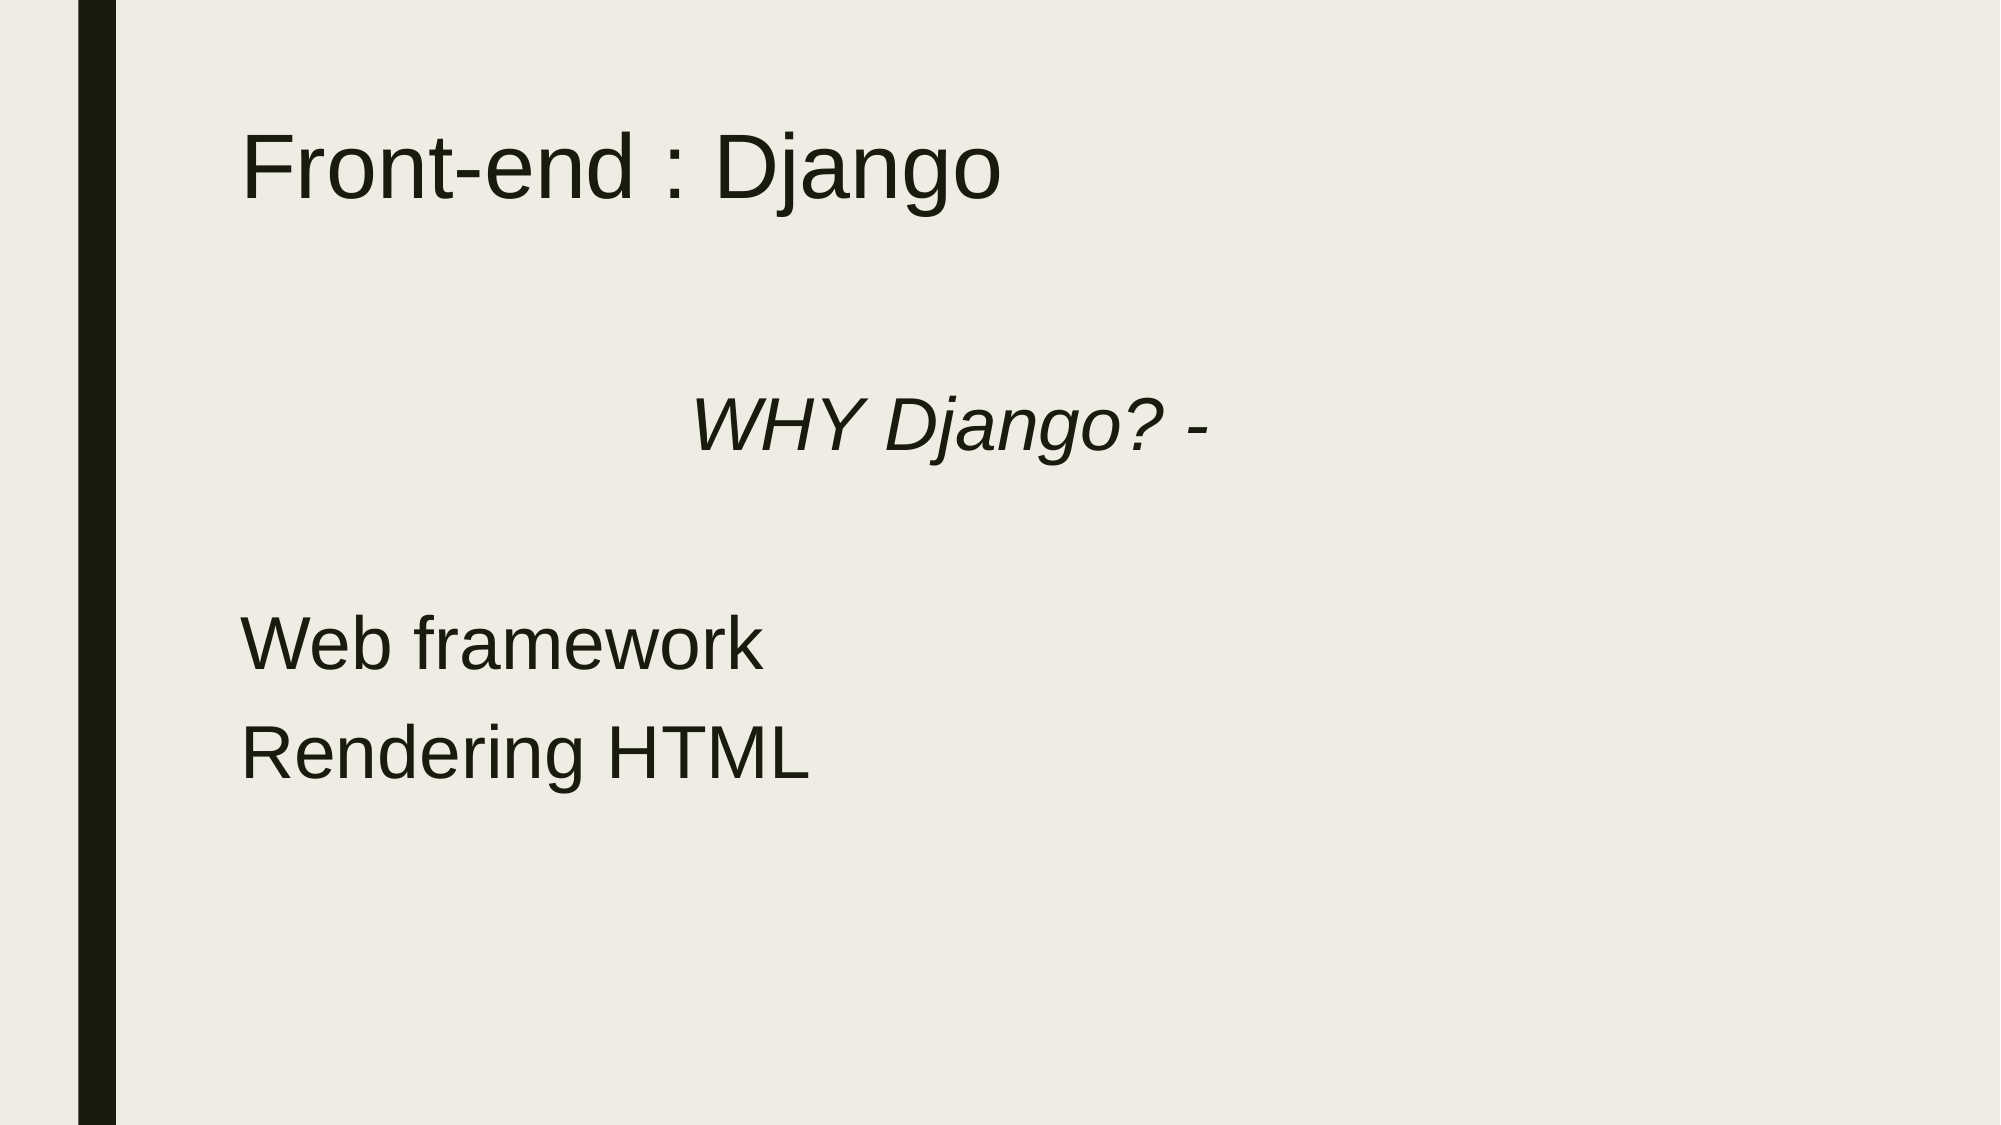

# Front-end : Django
			WHY Django? -

Web framework
Rendering HTML